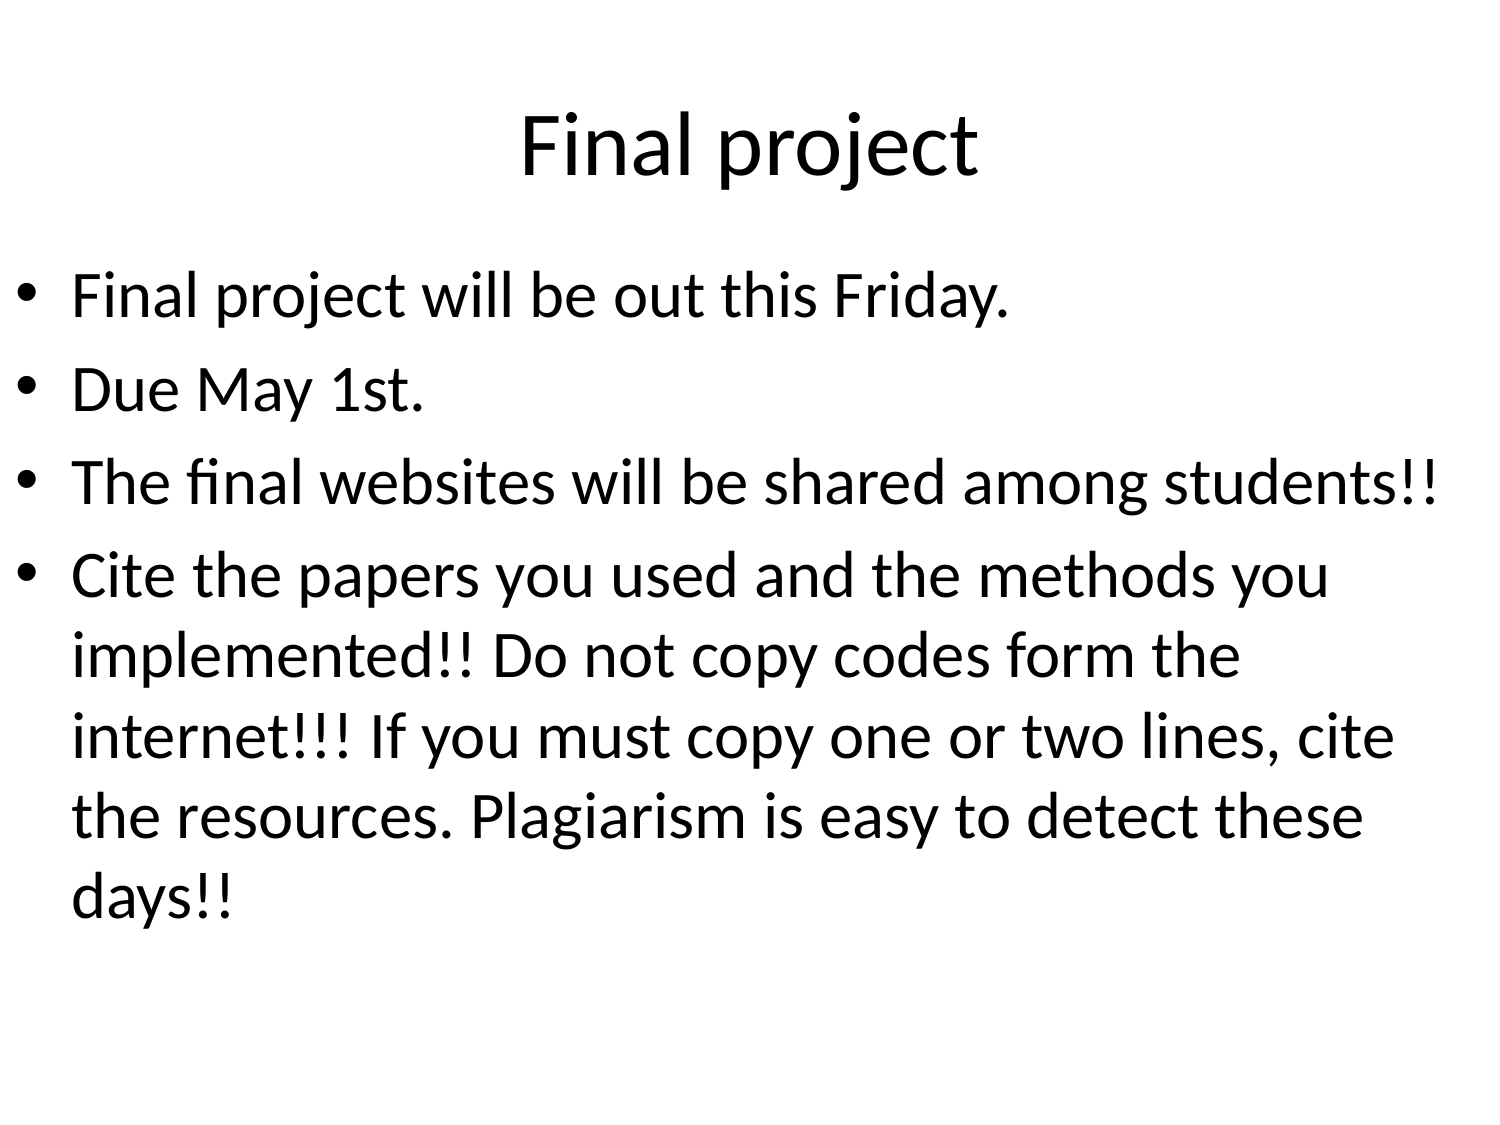

# Final project

Final project will be out this Friday.
Due May 1st.
The final websites will be shared among students!!
Cite the papers you used and the methods you implemented!! Do not copy codes form the internet!!! If you must copy one or two lines, cite the resources. Plagiarism is easy to detect these days!!